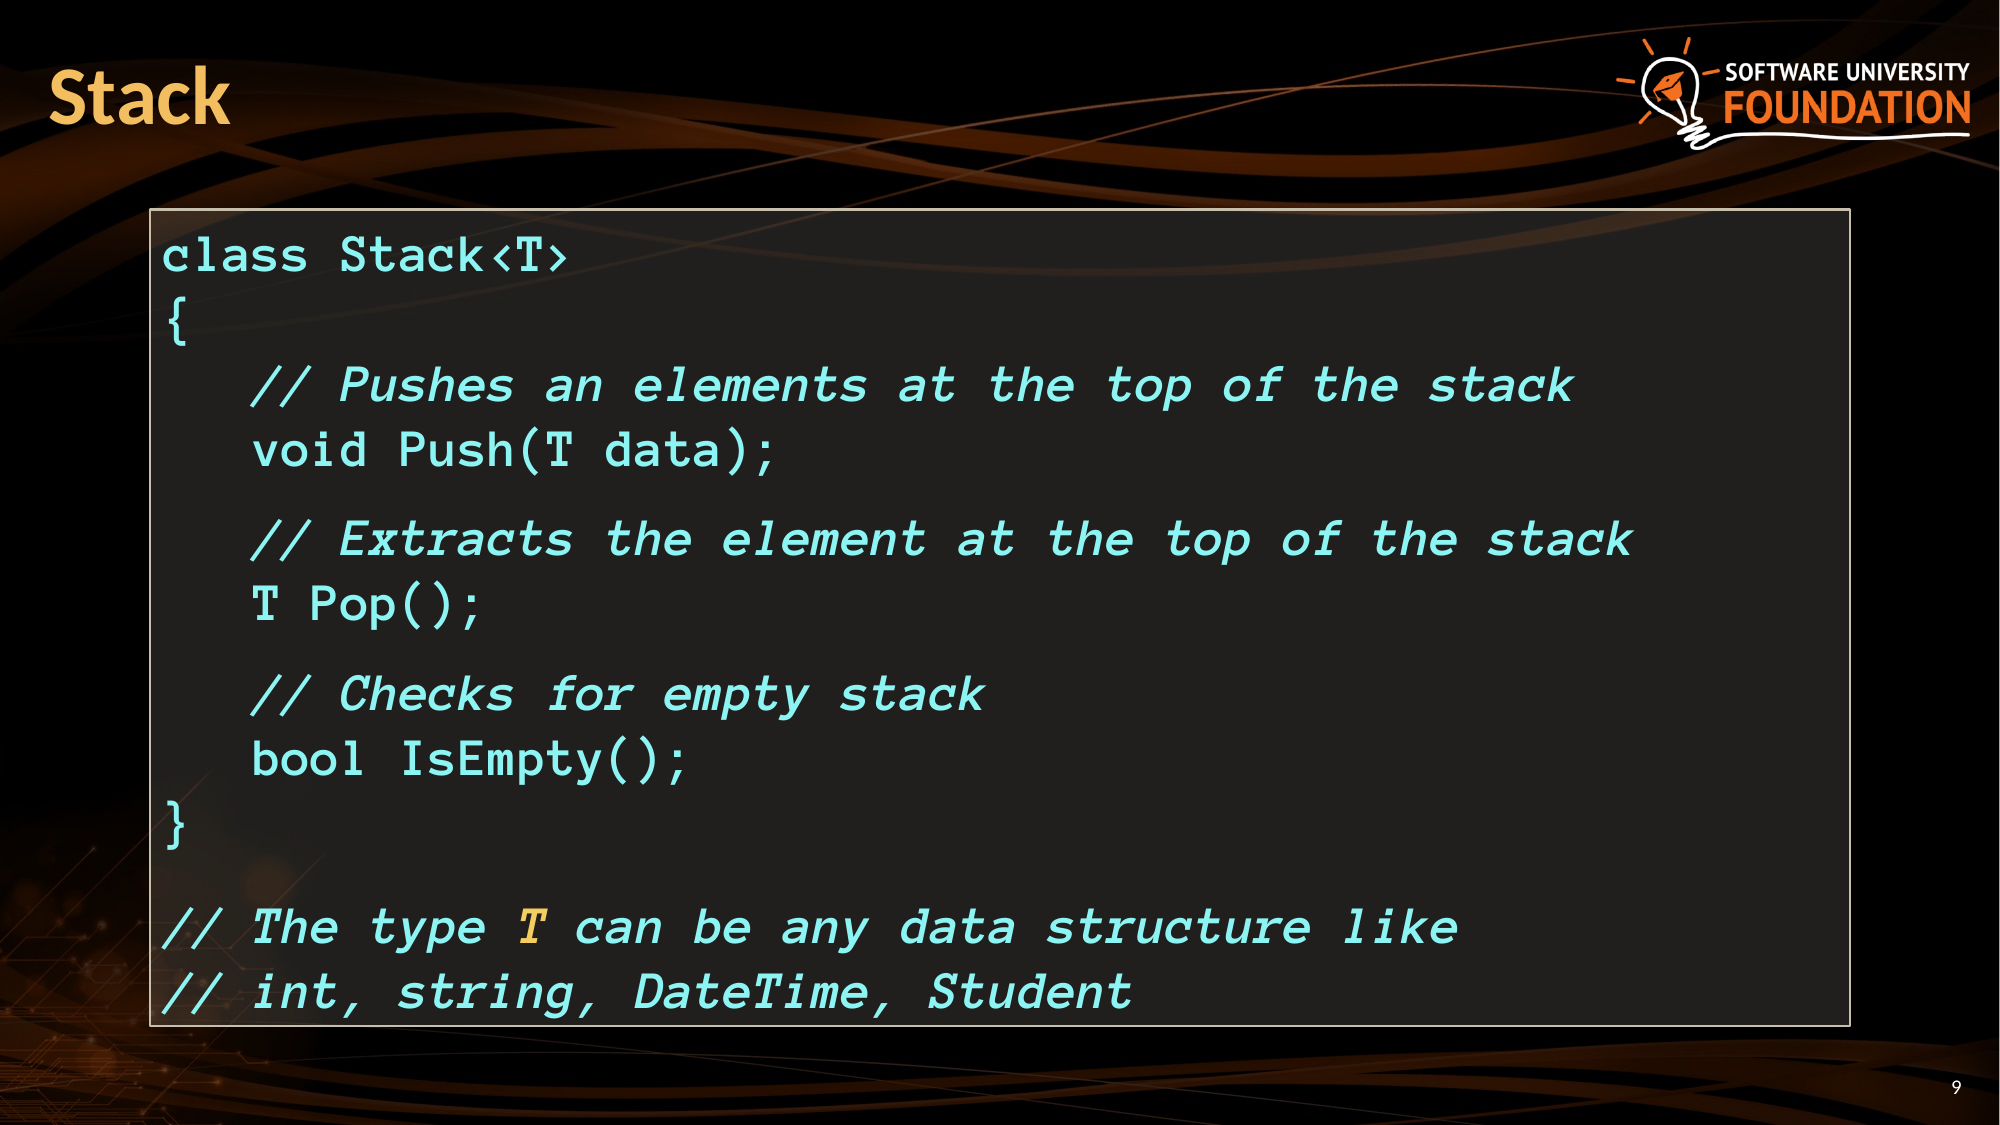

# Stack
class Stack<T>
{
   // Pushes an elements at the top of the stack
   void Push(T data);
   // Extracts the element at the top of the stack
   T Pop();
   // Checks for empty stack
   bool IsEmpty();
}
// The type T can be any data structure like
// int, string, DateTime, Student
9